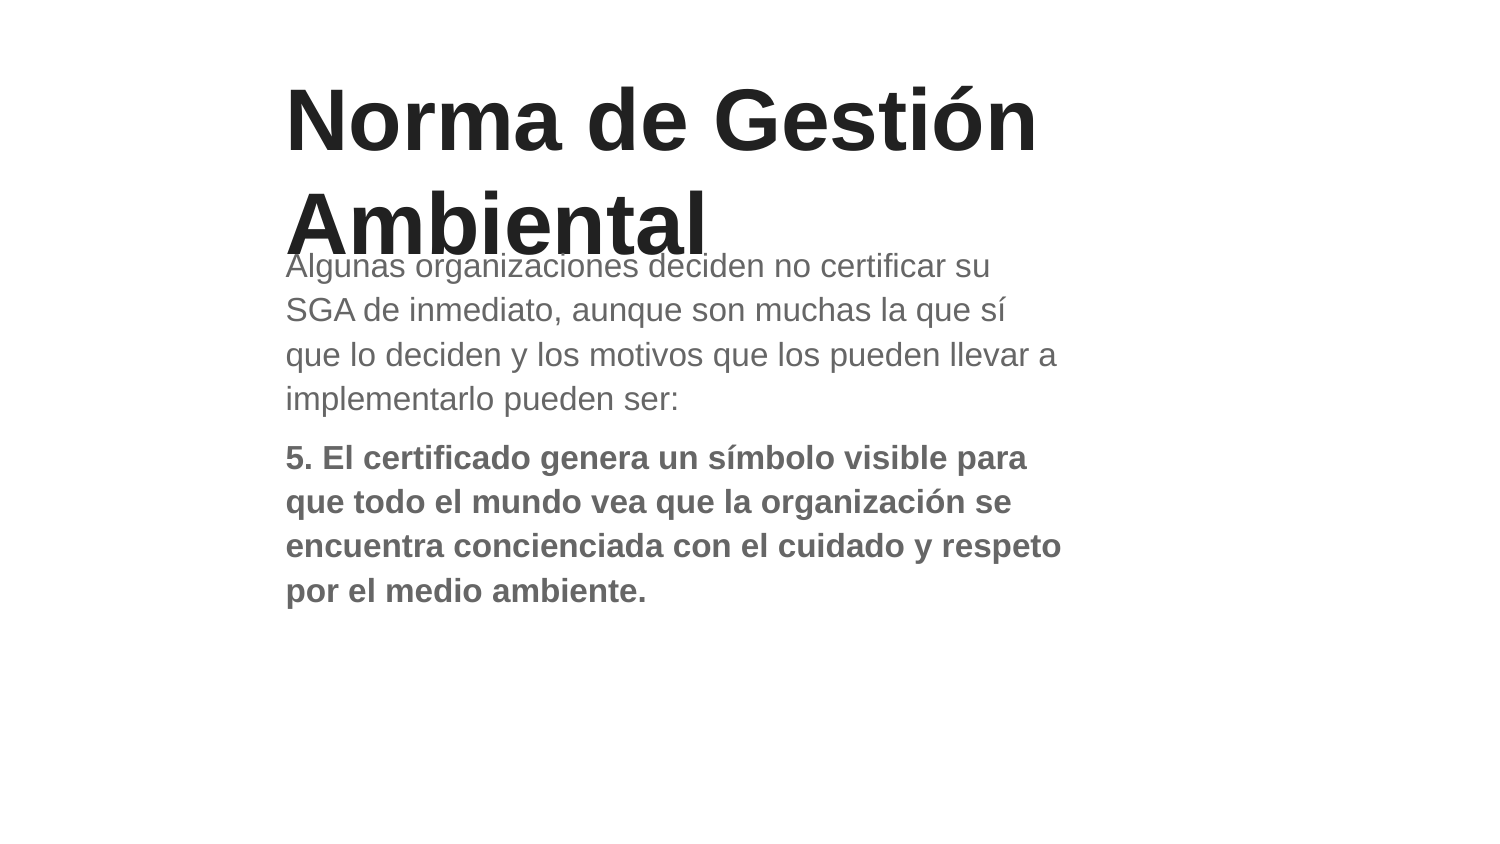

# Norma de Gestión Ambiental
Algunas organizaciones deciden no certificar su SGA de inmediato, aunque son muchas la que sí que lo deciden y los motivos que los pueden llevar a implementarlo pueden ser:
5. El certificado genera un símbolo visible para que todo el mundo vea que la organización se encuentra concienciada con el cuidado y respeto por el medio ambiente.